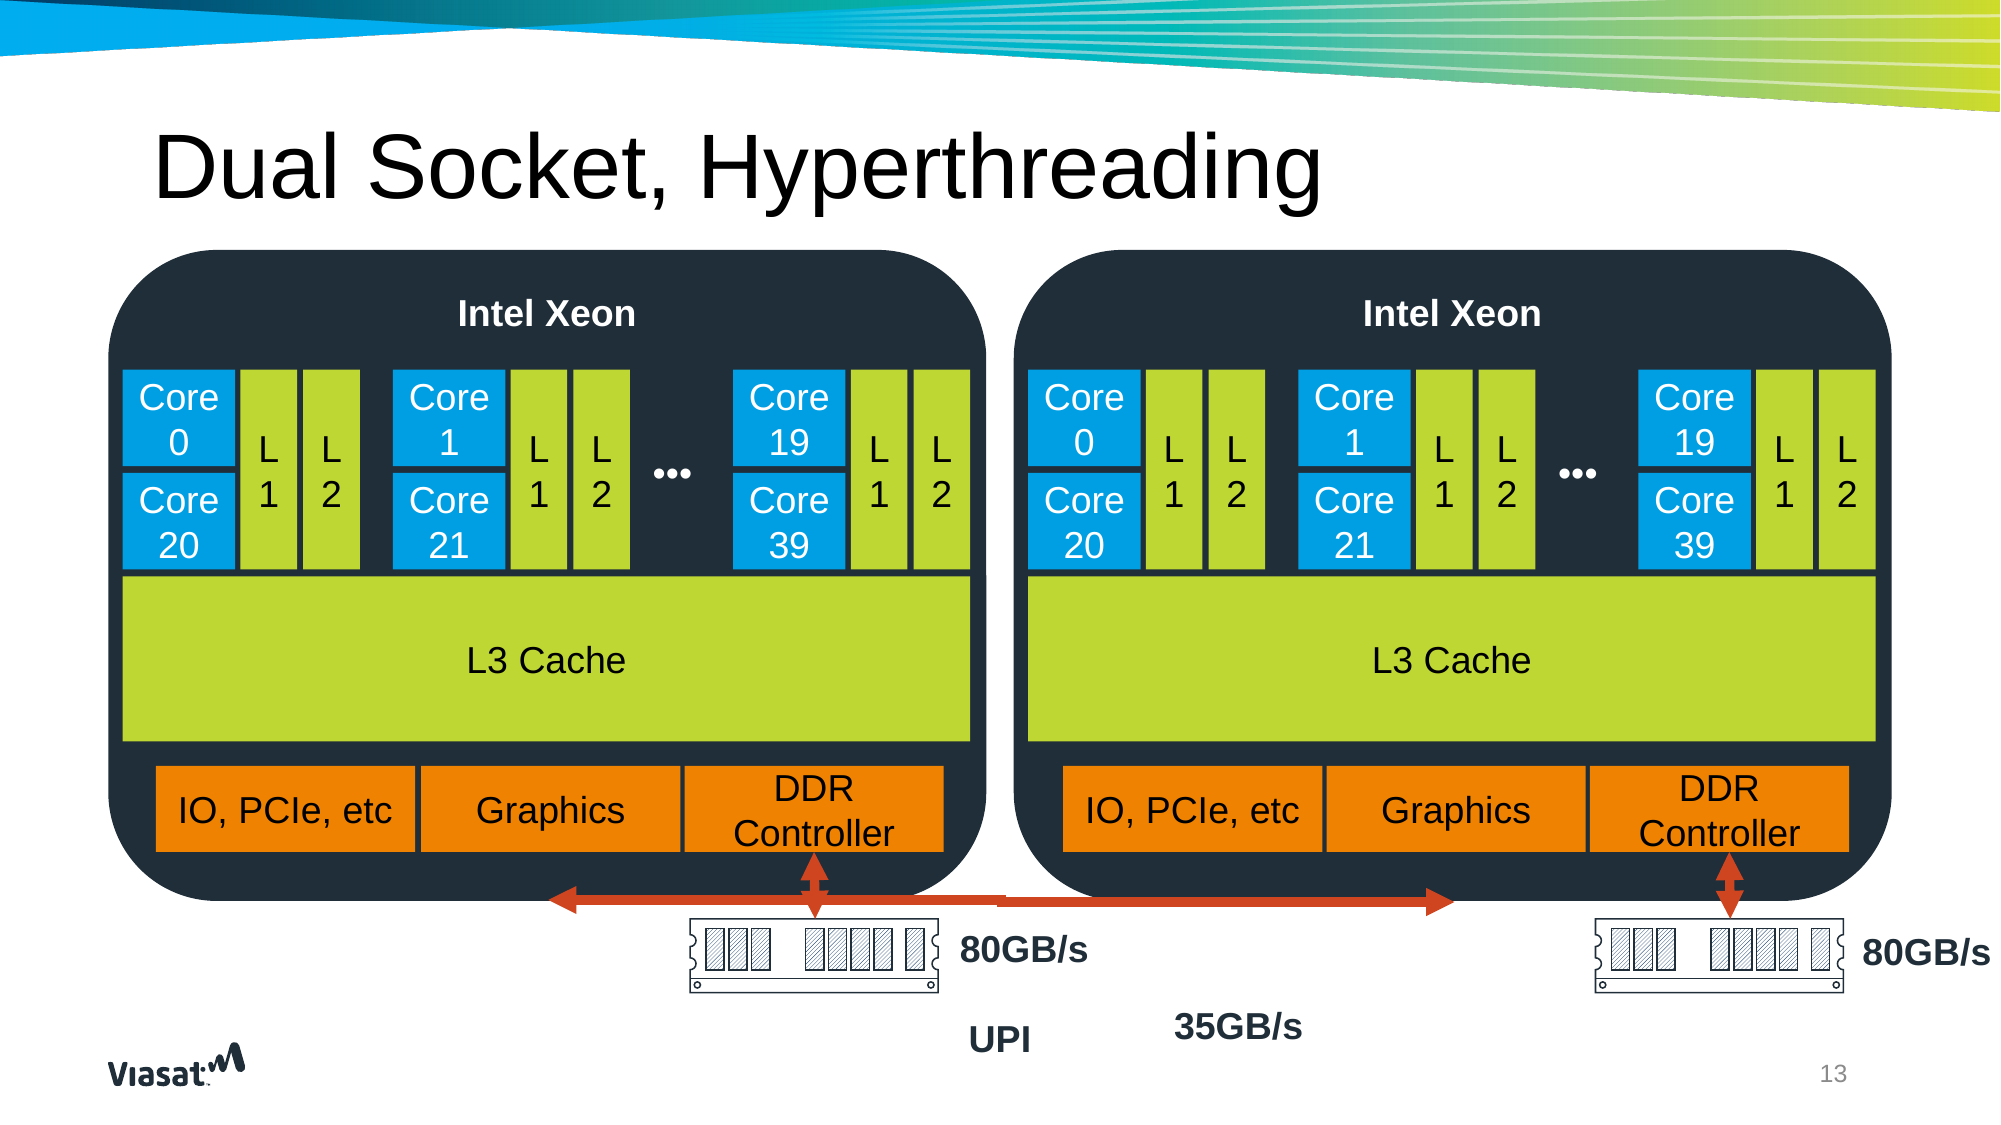

# Dual Socket, Hyperthreading
Intel Xeon
Intel Xeon
Core
0
L
1
L
2
Core
1
L
1
L
2
Core
19
L
1
L
2
Core
0
L
1
L
2
Core
1
L
1
L
2
Core
19
L
1
L
2
•••
•••
Core
20
Core
21
Core
39
Core
20
Core
21
Core
39
L3 Cache
L3 Cache
IO, PCIe, etc
Graphics
DDR Controller
IO, PCIe, etc
Graphics
DDR Controller

80GB/s
80GB/s
35GB/s
UPI
13